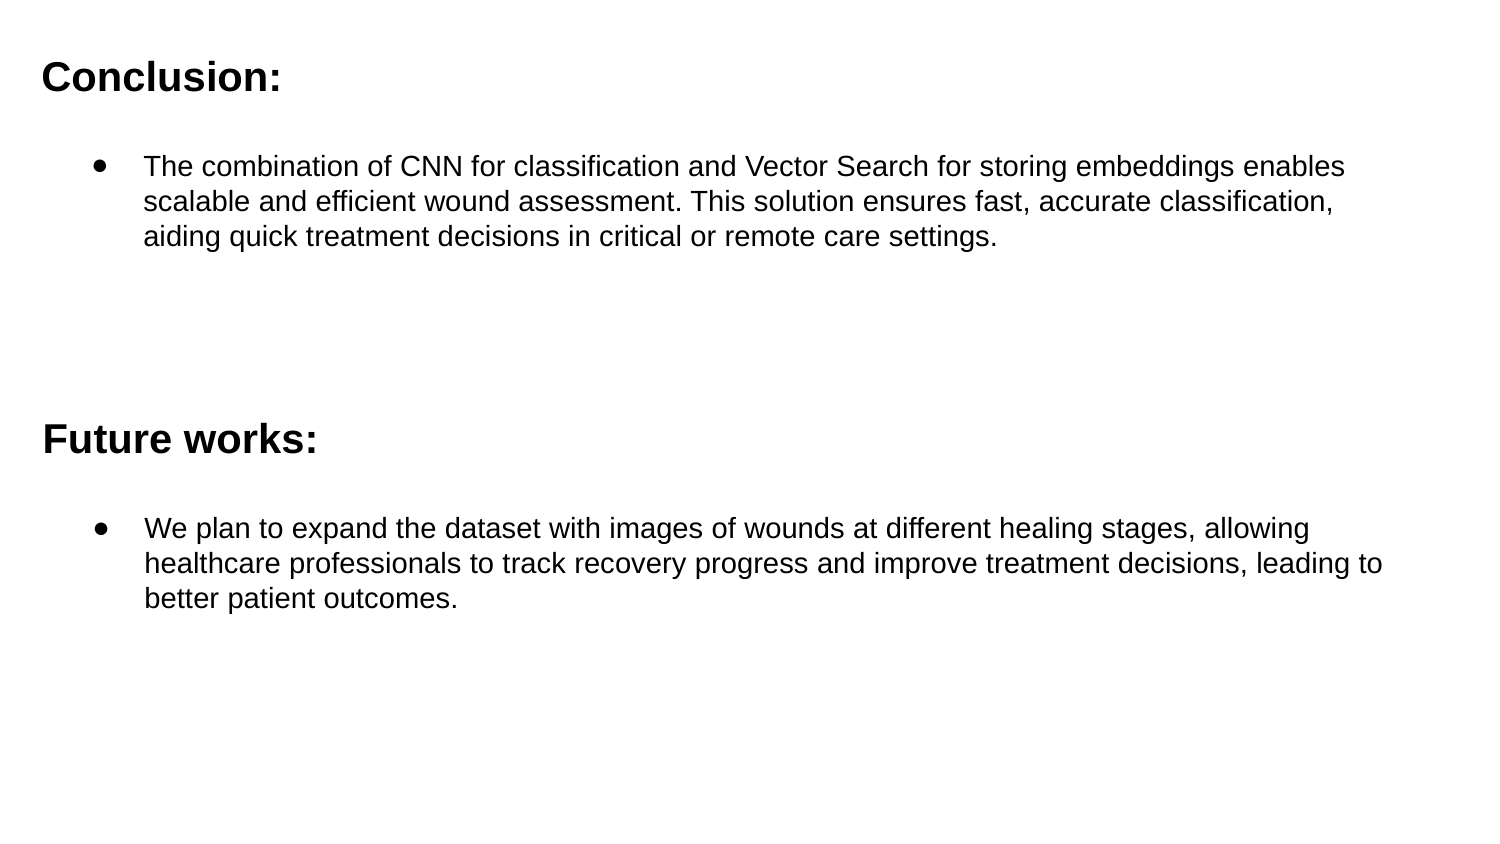

Conclusion:
The combination of CNN for classification and Vector Search for storing embeddings enables scalable and efficient wound assessment. This solution ensures fast, accurate classification, aiding quick treatment decisions in critical or remote care settings.
Future works:
We plan to expand the dataset with images of wounds at different healing stages, allowing healthcare professionals to track recovery progress and improve treatment decisions, leading to better patient outcomes.